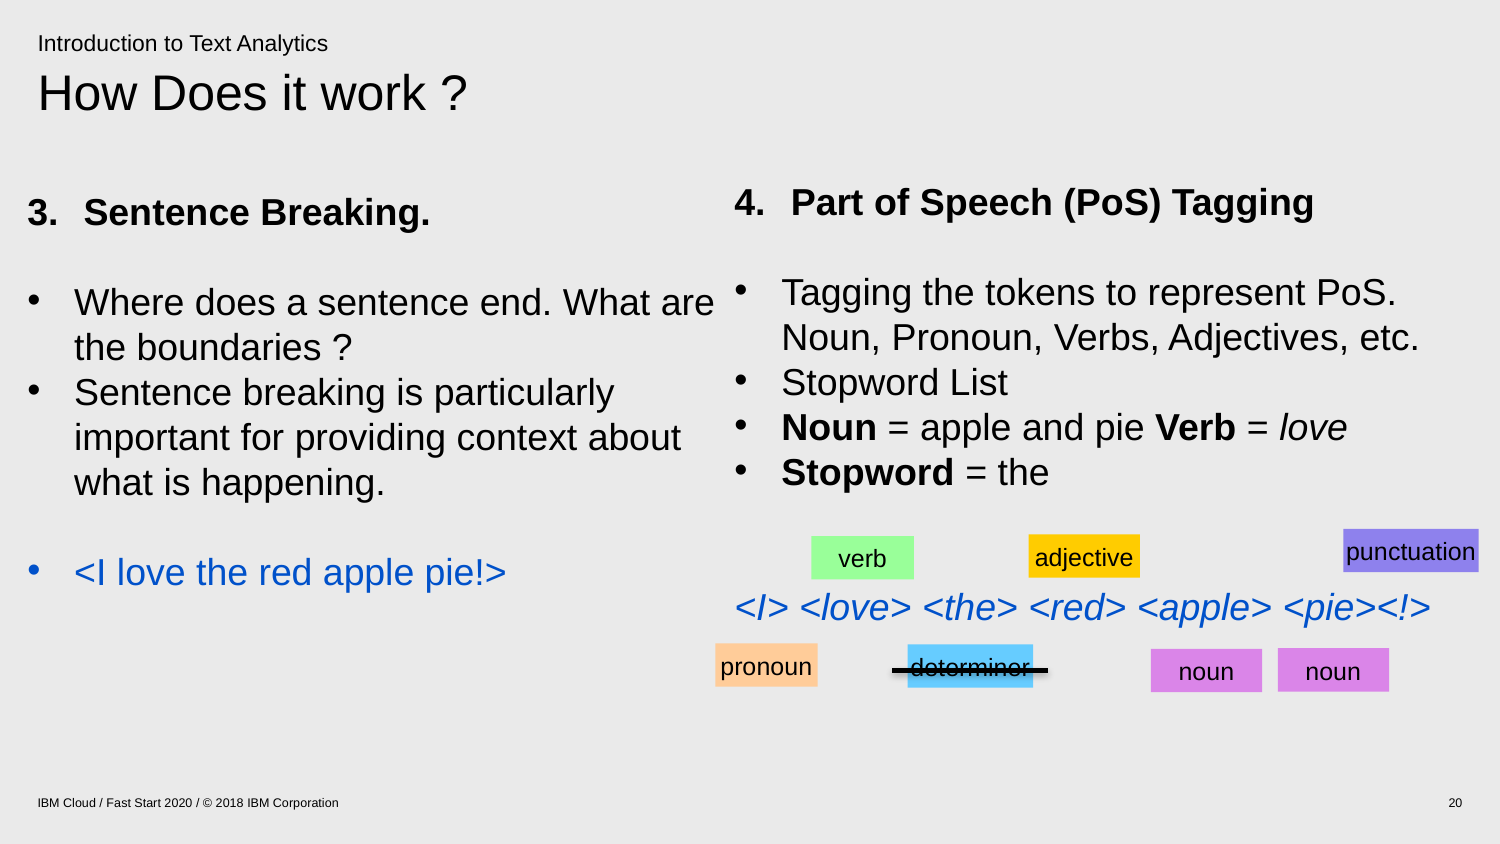

Introduction to Text Analytics

How Does it work ?

Part of Speech (PoS) Tagging

Tagging the tokens to represent PoS. Noun, Pronoun, Verbs, Adjectives, etc.
Stopword List
Noun = apple and pie Verb = love
Stopword = the

<I> <love> <the> <red> <apple> <pie><!>

Sentence Breaking.

Where does a sentence end. What are the boundaries ?
Sentence breaking is particularly important for providing context about what is happening.

<I love the red apple pie!>

punctuation
adjective
verb
pronoun
determiner
noun

noun
IBM Cloud / Fast Start 2020 / © 2018 IBM Corporation
20